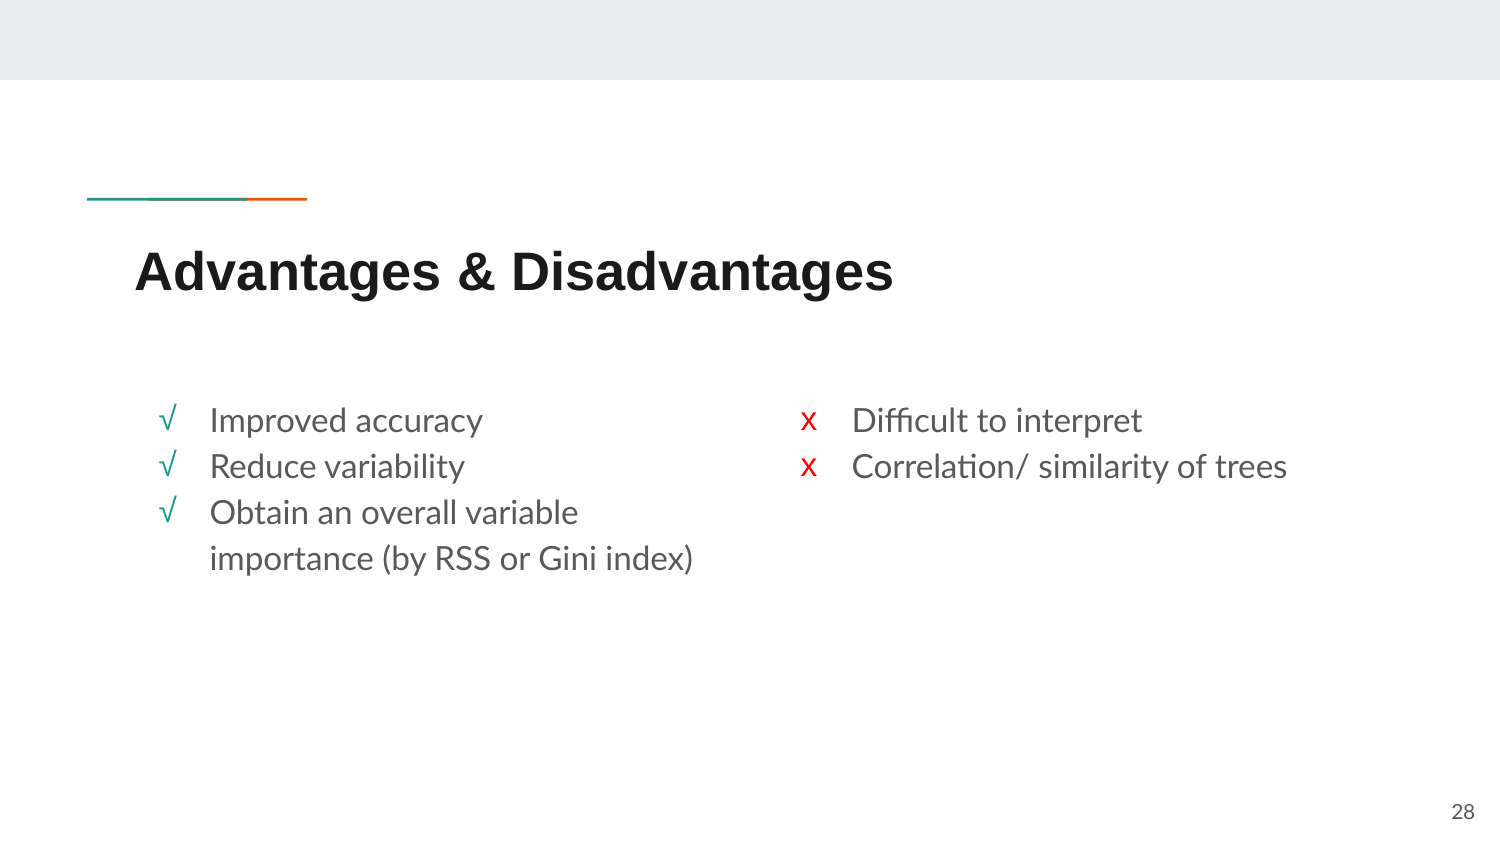

# Advantages & Disadvantages
Improved accuracy
Reduce variability
Obtain an overall variable importance (by RSS or Gini index)

Difficult to interpret
Correlation/ similarity of trees
28